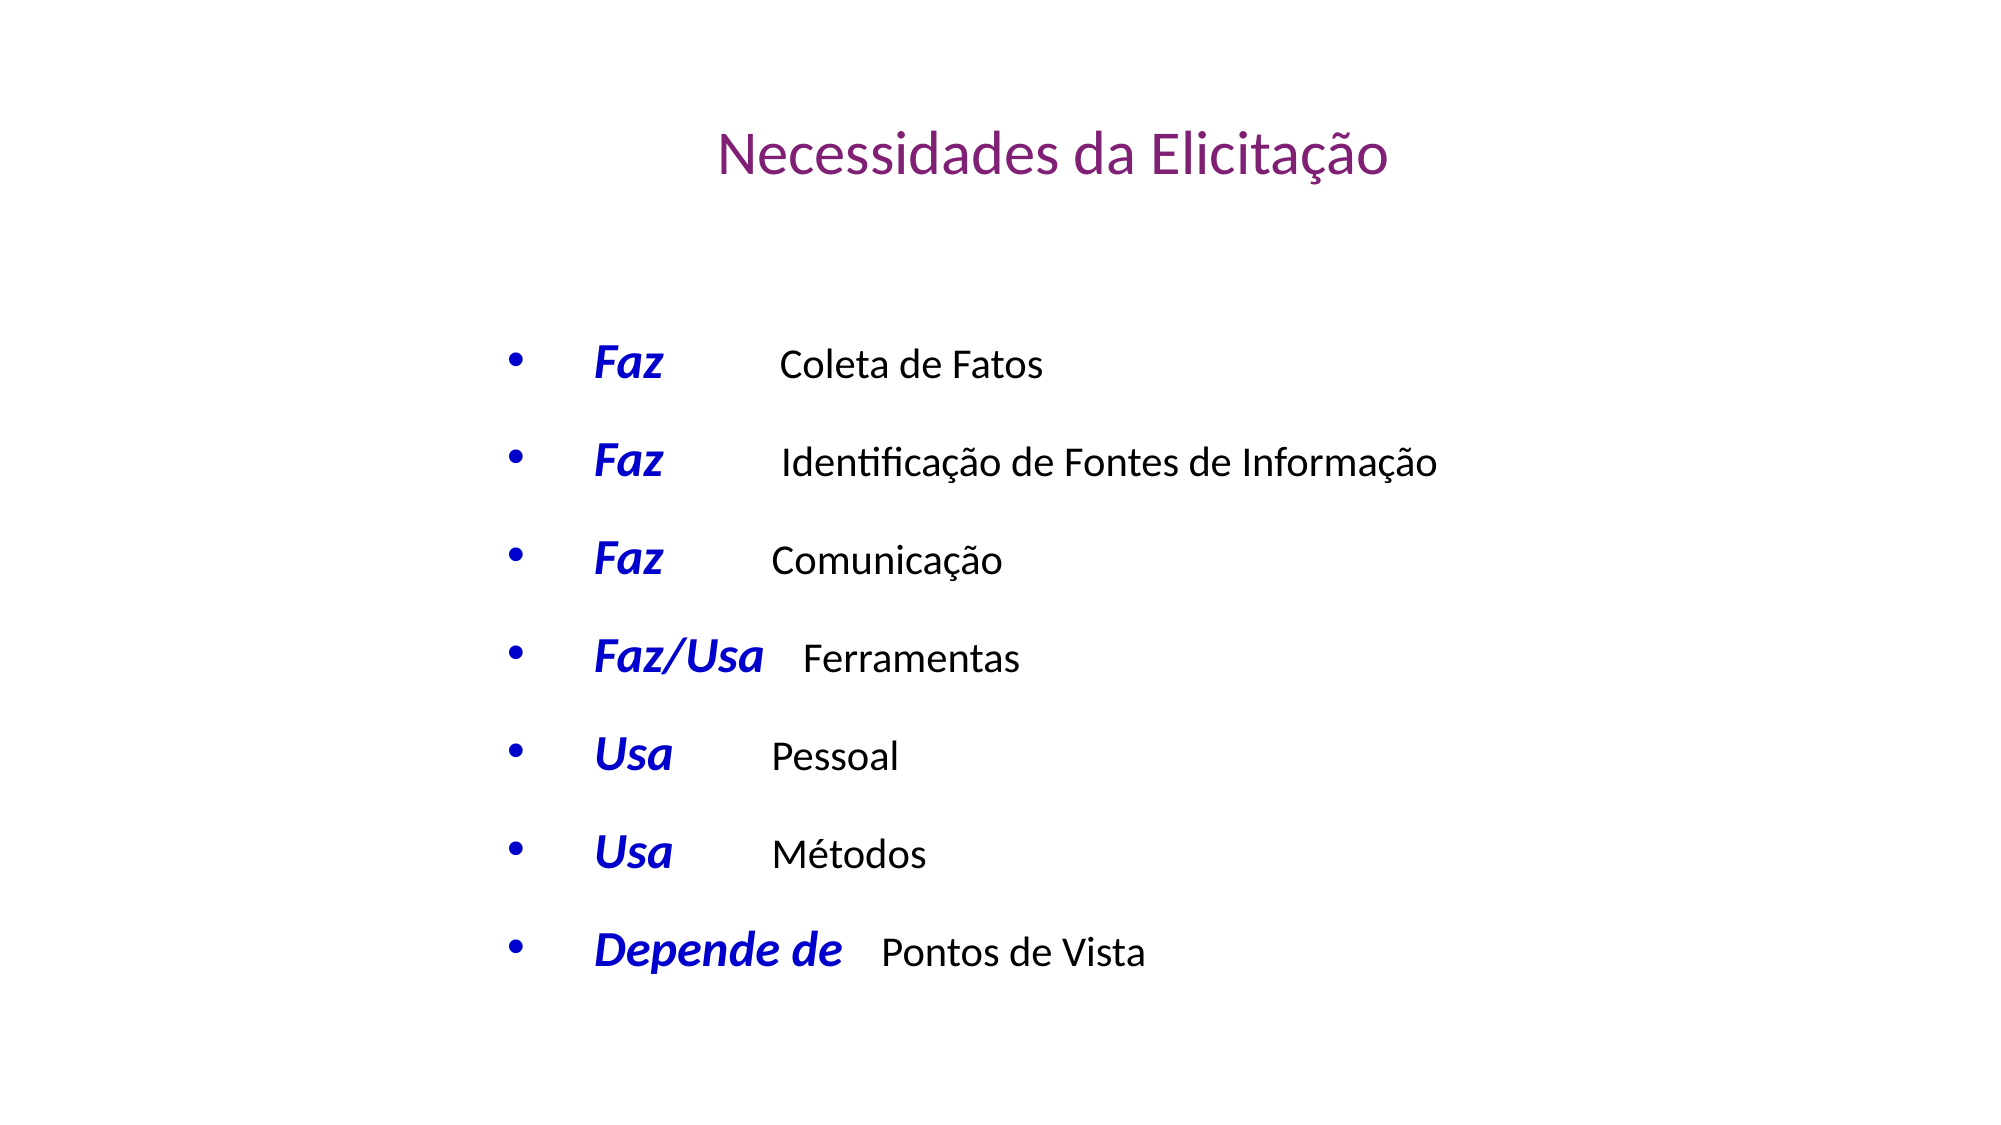

# Necessidades da Elicitação
Faz	    Coleta de Fatos
Faz	     Identificação de Fontes de Informação
Faz	    Comunicação
Faz/Usa    Ferramentas
Usa	    Pessoal
Usa	    Métodos
Depende de    Pontos de Vista